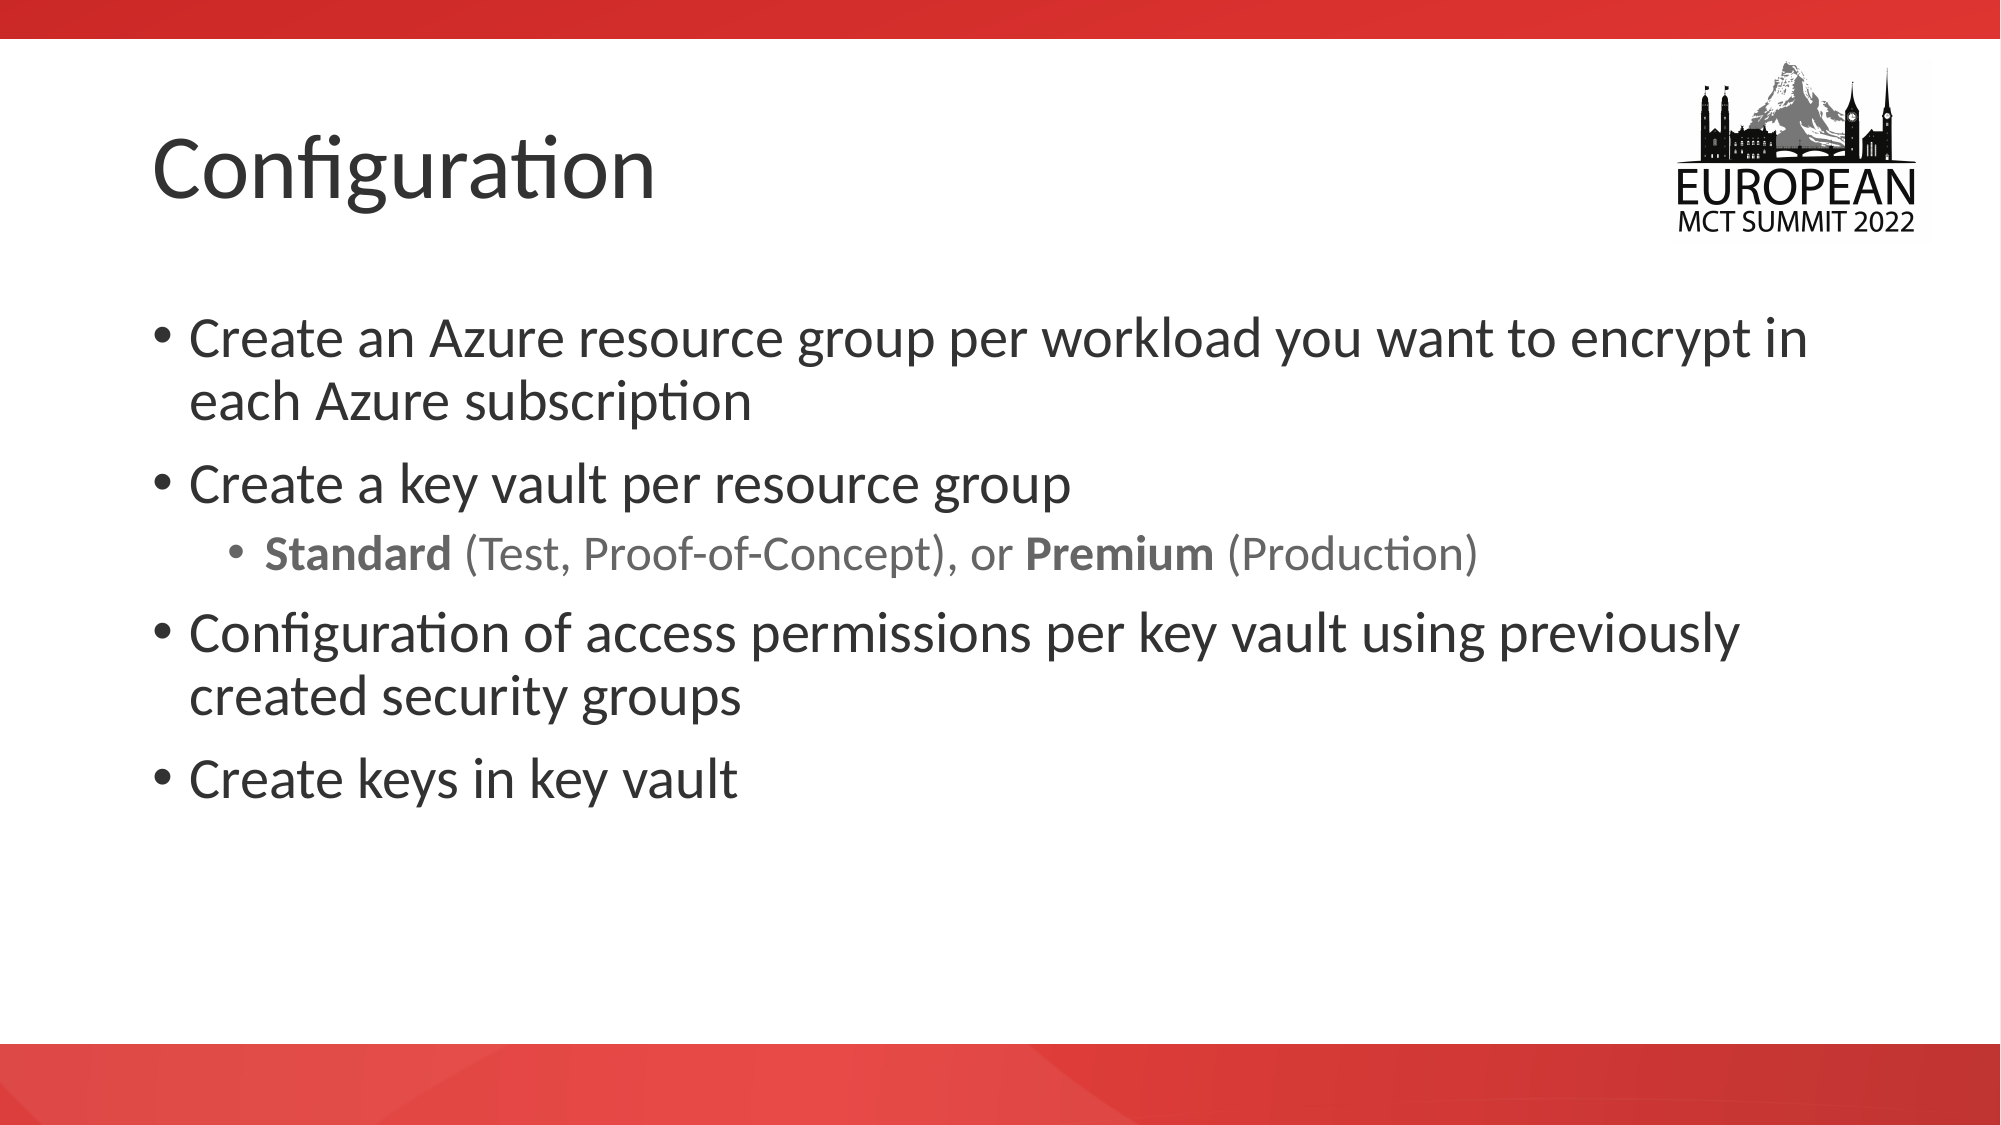

# Configuration
Create an Azure resource group per workload you want to encrypt in each Azure subscription
Create a key vault per resource group
Standard (Test, Proof-of-Concept), or Premium (Production)
Configuration of access permissions per key vault using previously created security groups
Create keys in key vault